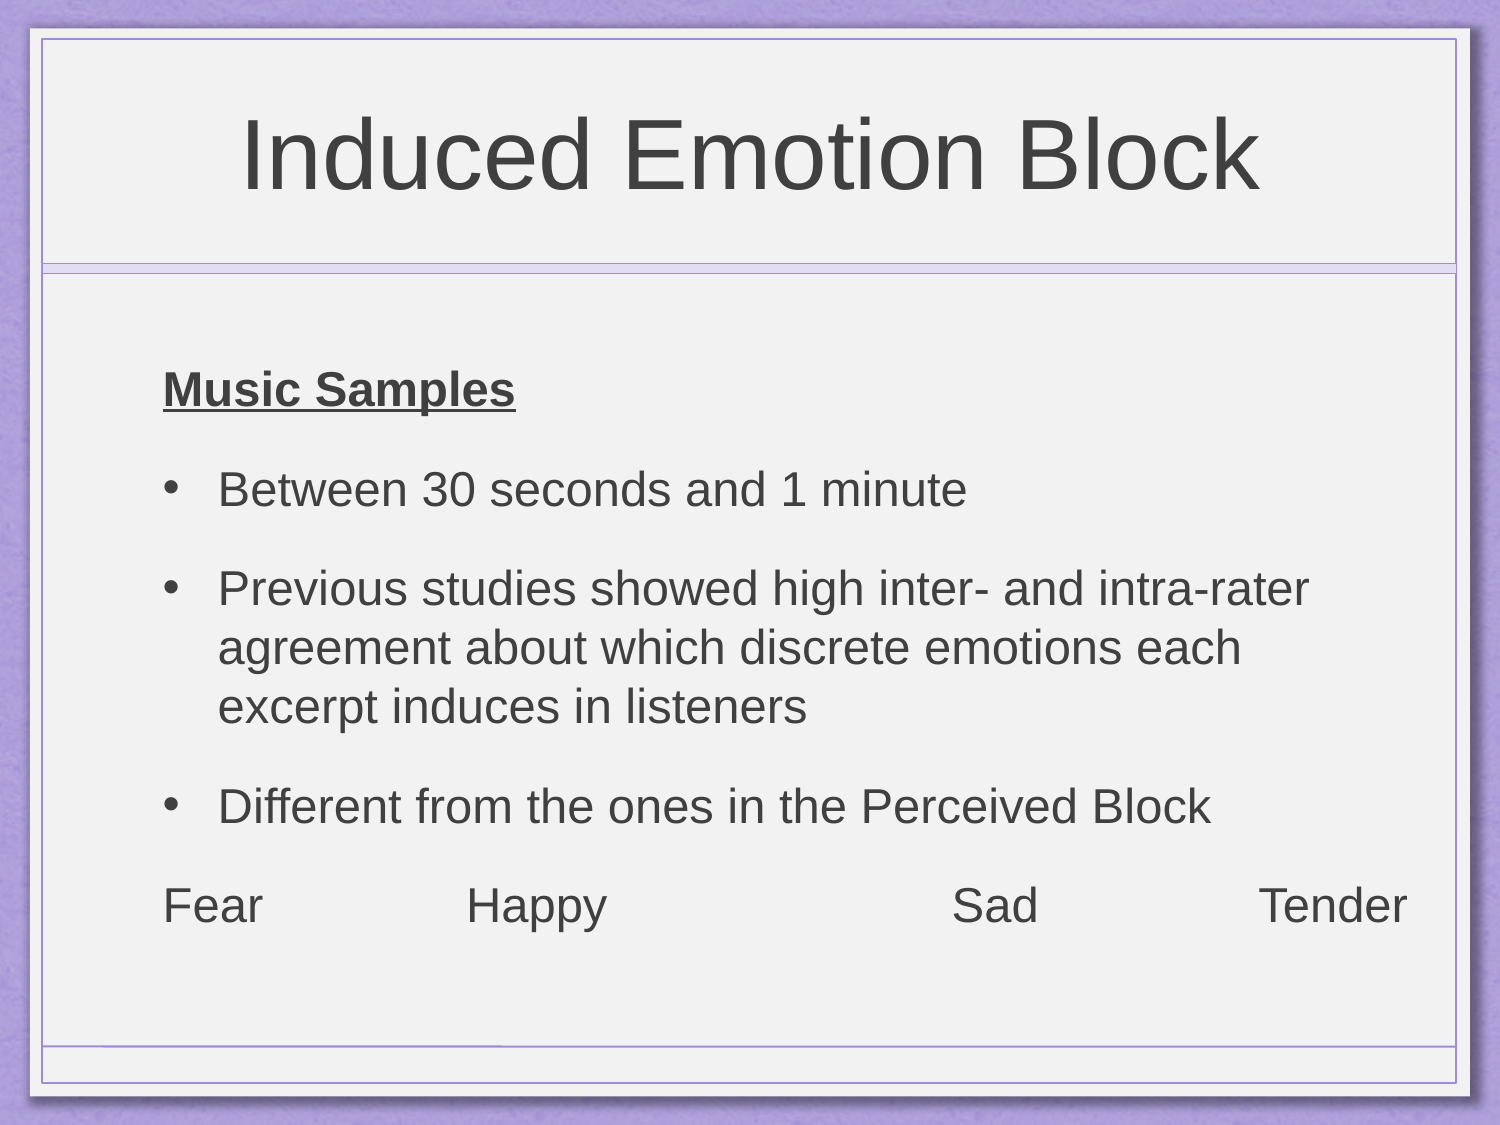

# Induced Emotion Block
Music Samples
Between 30 seconds and 1 minute
Previous studies showed high inter- and intra-rater agreement about which discrete emotions each excerpt induces in listeners
Different from the ones in the Perceived Block
Fear               Happy            	    Sad        	     Tender